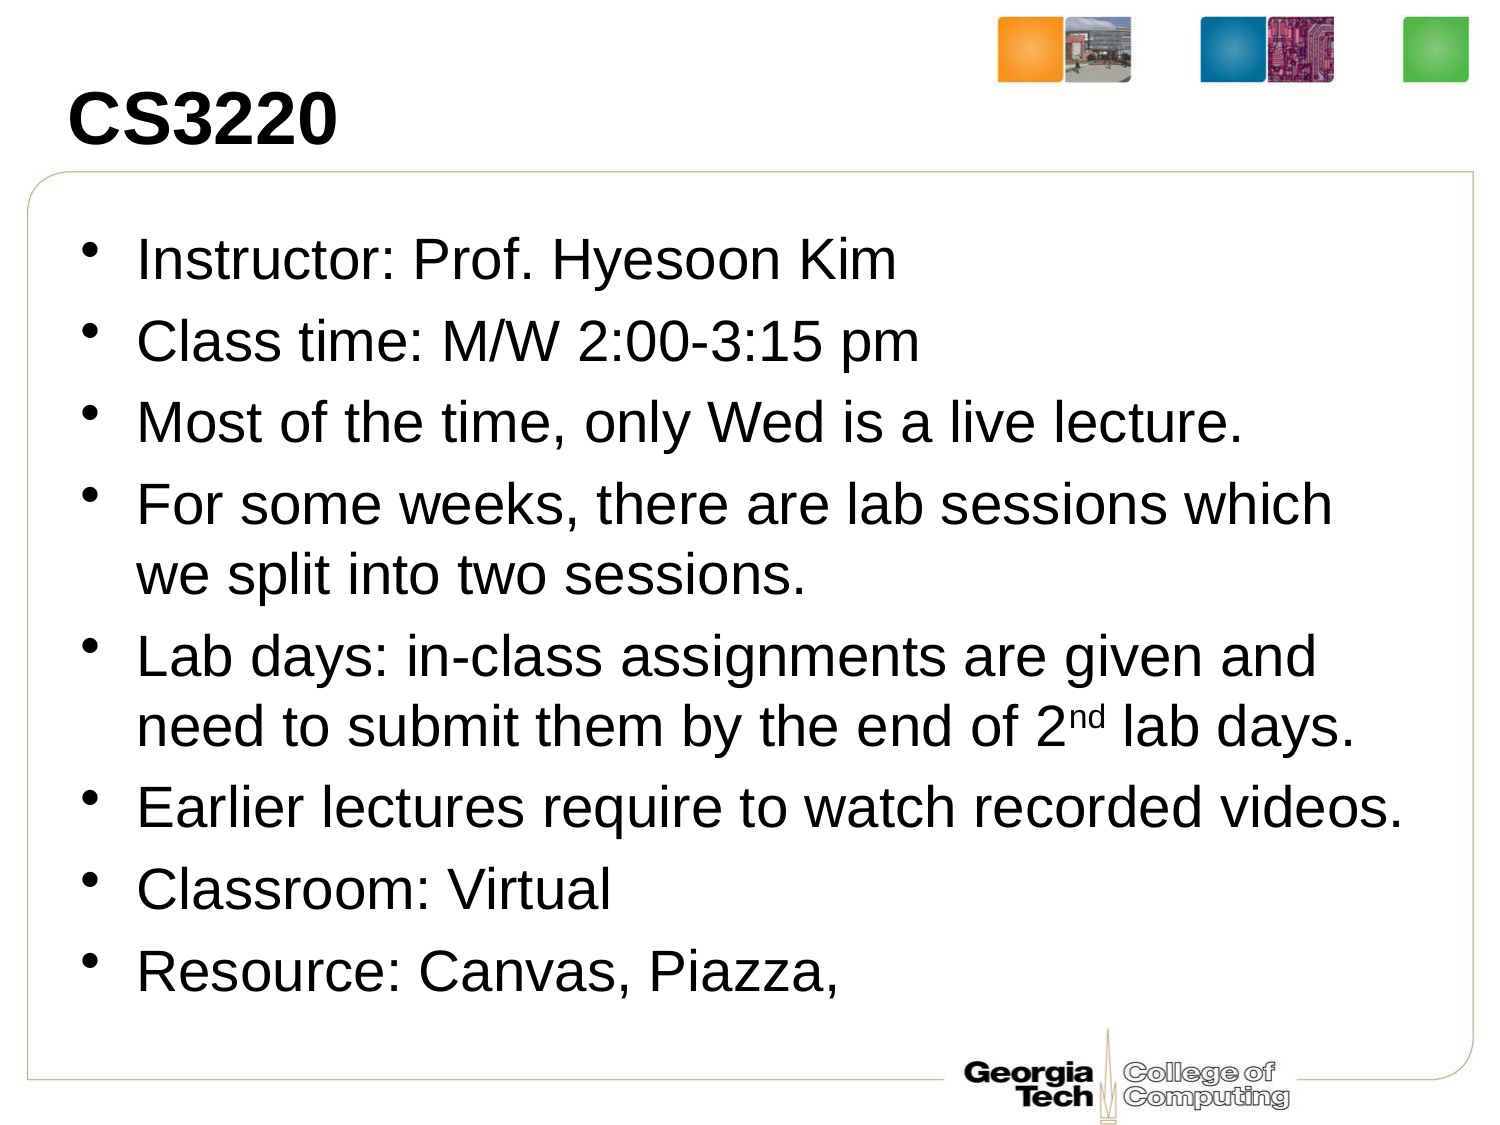

# CS3220
Instructor: Prof. Hyesoon Kim
Class time: M/W 2:00-3:15 pm
Most of the time, only Wed is a live lecture.
For some weeks, there are lab sessions which we split into two sessions.
Lab days: in-class assignments are given and need to submit them by the end of 2nd lab days.
Earlier lectures require to watch recorded videos.
Classroom: Virtual
Resource: Canvas, Piazza,